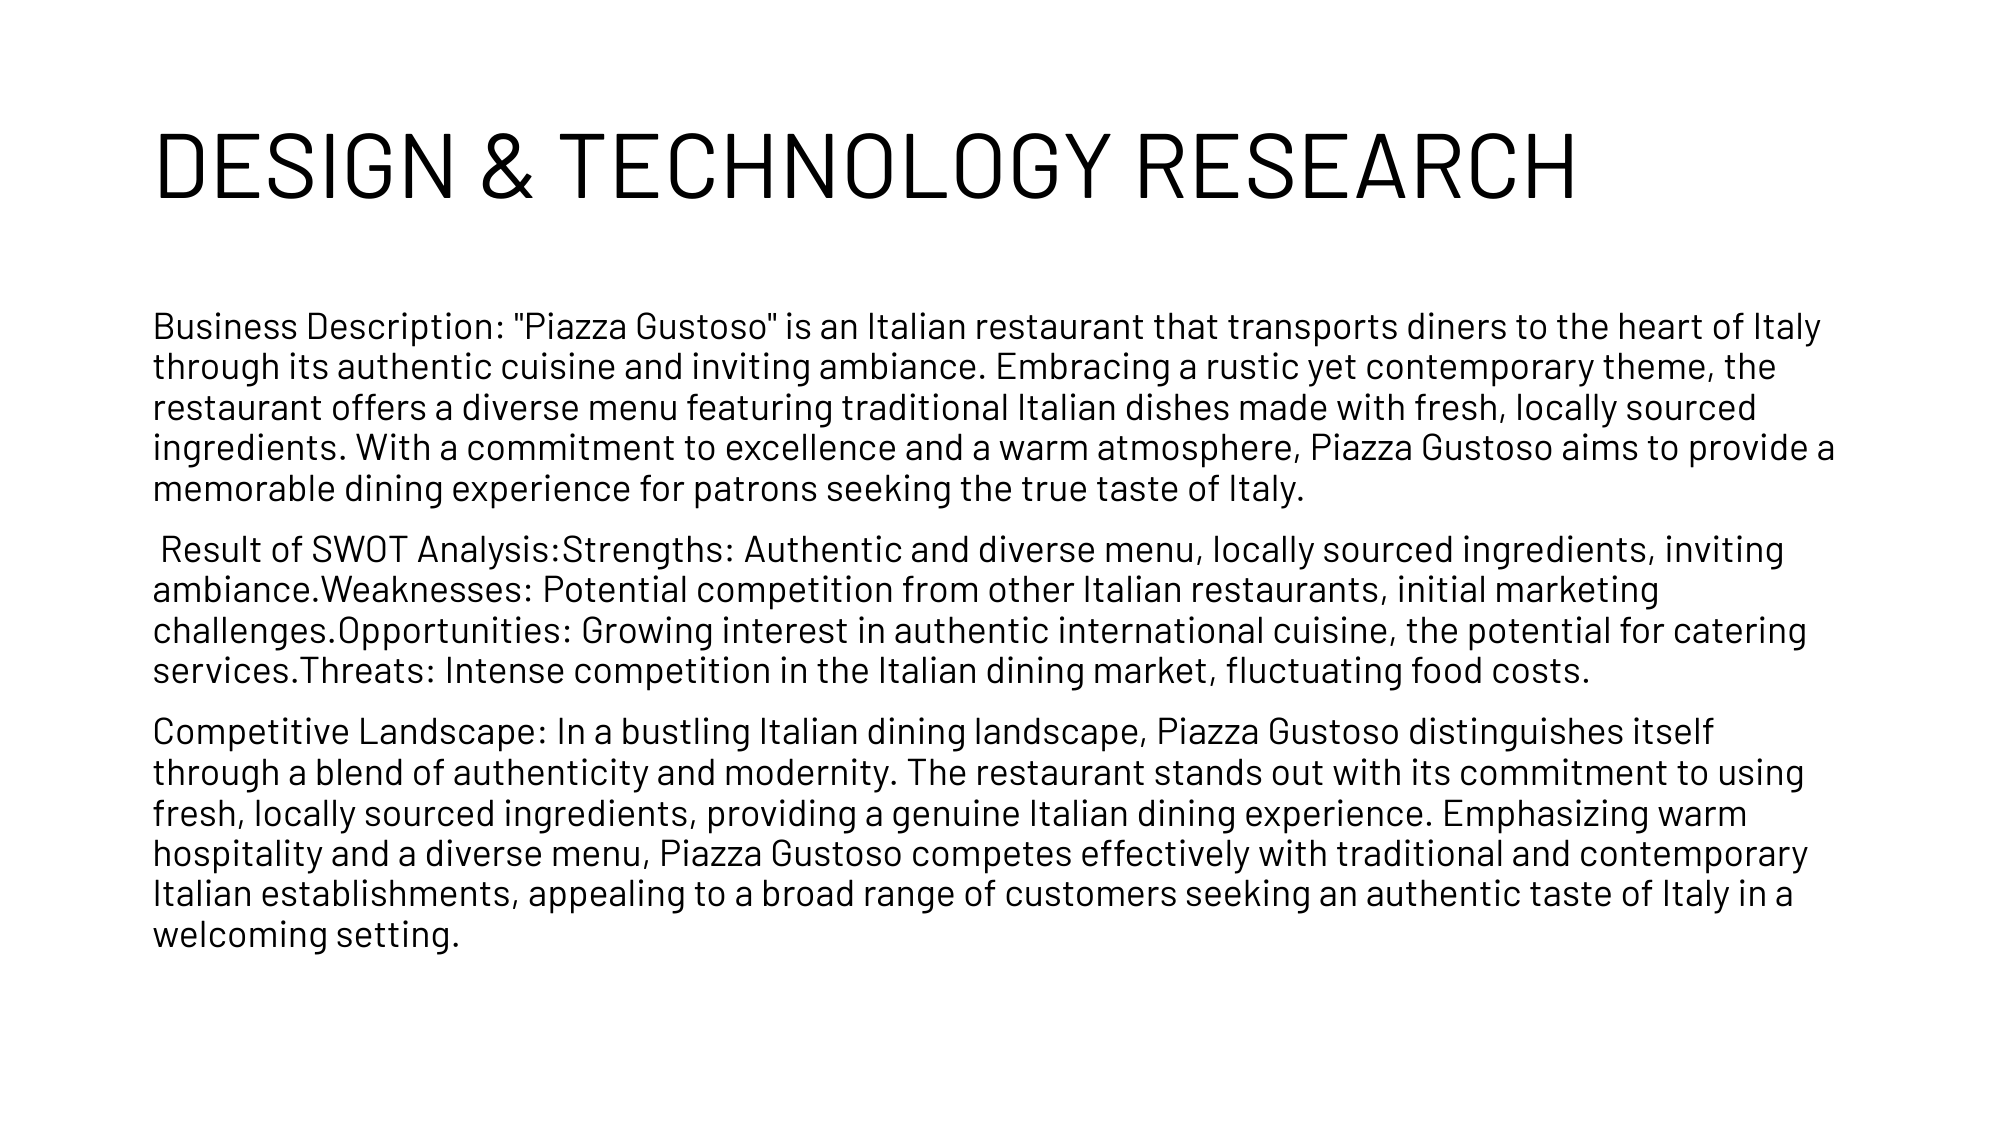

# DESIGN & TECHNOLOGY RESEARCH
Business Description: "Piazza Gustoso" is an Italian restaurant that transports diners to the heart of Italy through its authentic cuisine and inviting ambiance. Embracing a rustic yet contemporary theme, the restaurant offers a diverse menu featuring traditional Italian dishes made with fresh, locally sourced ingredients. With a commitment to excellence and a warm atmosphere, Piazza Gustoso aims to provide a memorable dining experience for patrons seeking the true taste of Italy.
 Result of SWOT Analysis:Strengths: Authentic and diverse menu, locally sourced ingredients, inviting ambiance.Weaknesses: Potential competition from other Italian restaurants, initial marketing challenges.Opportunities: Growing interest in authentic international cuisine, the potential for catering services.Threats: Intense competition in the Italian dining market, fluctuating food costs.
Competitive Landscape: In a bustling Italian dining landscape, Piazza Gustoso distinguishes itself through a blend of authenticity and modernity. The restaurant stands out with its commitment to using fresh, locally sourced ingredients, providing a genuine Italian dining experience. Emphasizing warm hospitality and a diverse menu, Piazza Gustoso competes effectively with traditional and contemporary Italian establishments, appealing to a broad range of customers seeking an authentic taste of Italy in a welcoming setting.